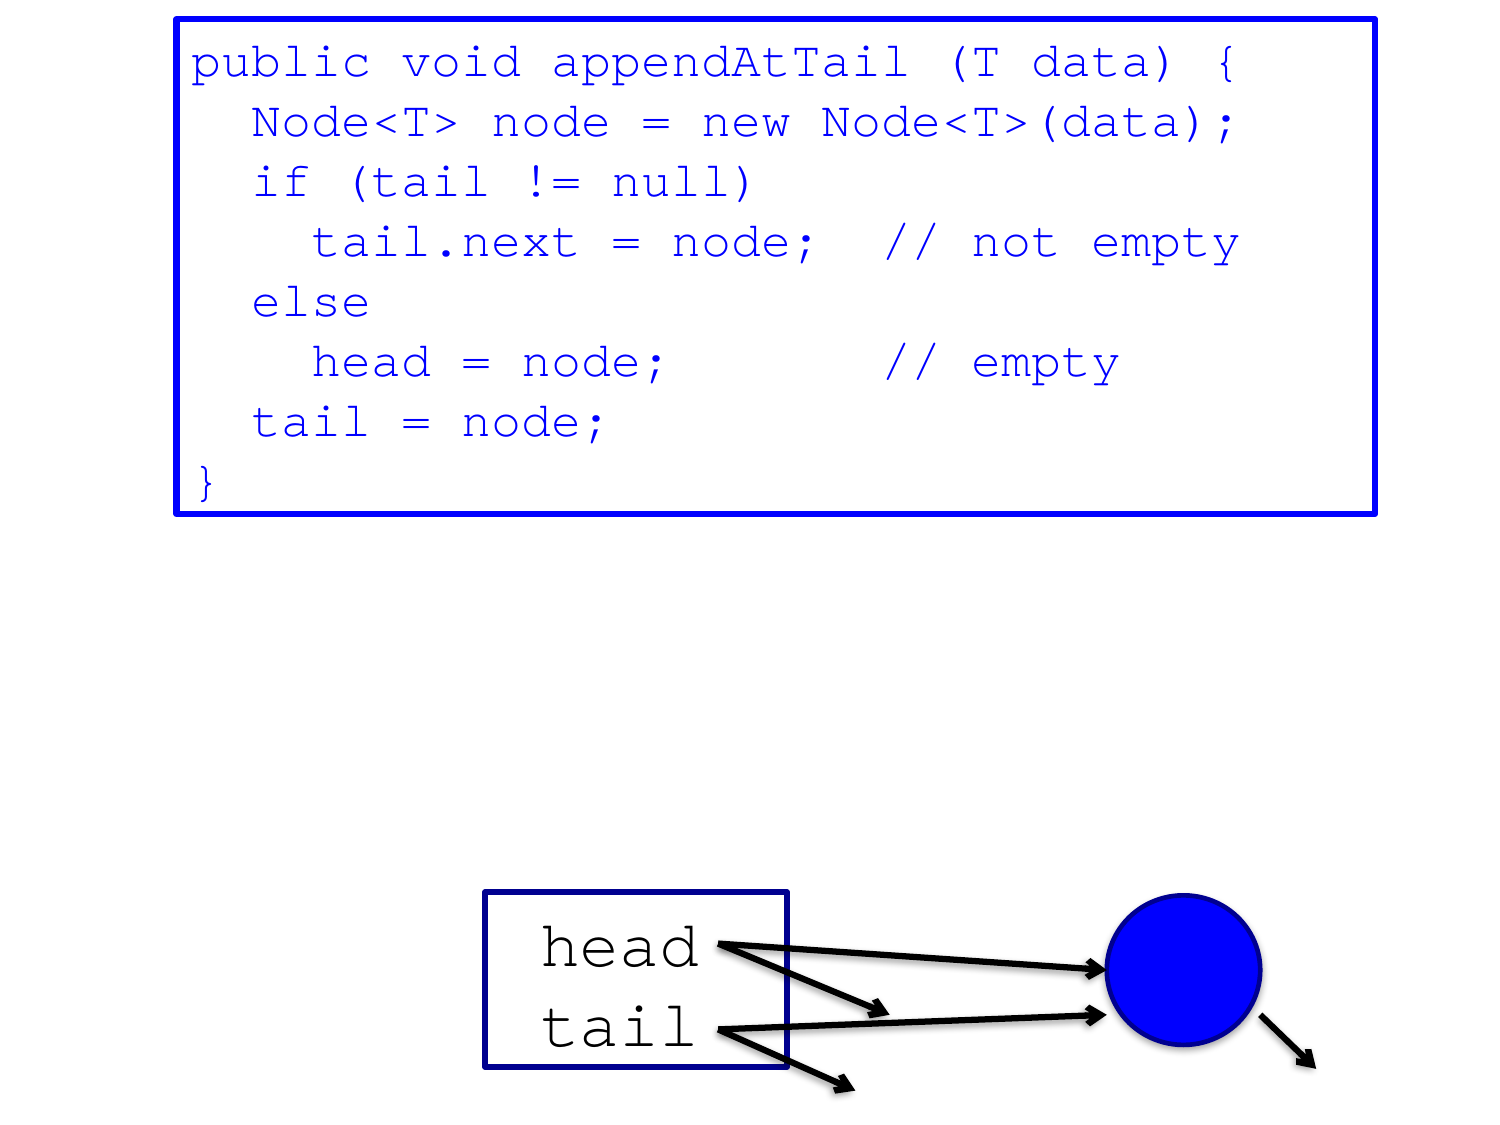

public void appendAtTail (T data) {
  Node<T> node = new Node<T>(data);
  if (tail != null)
    tail.next = node;  // not empty
  else
    head = node;       // empty
  tail = node;
}
 head
 tail